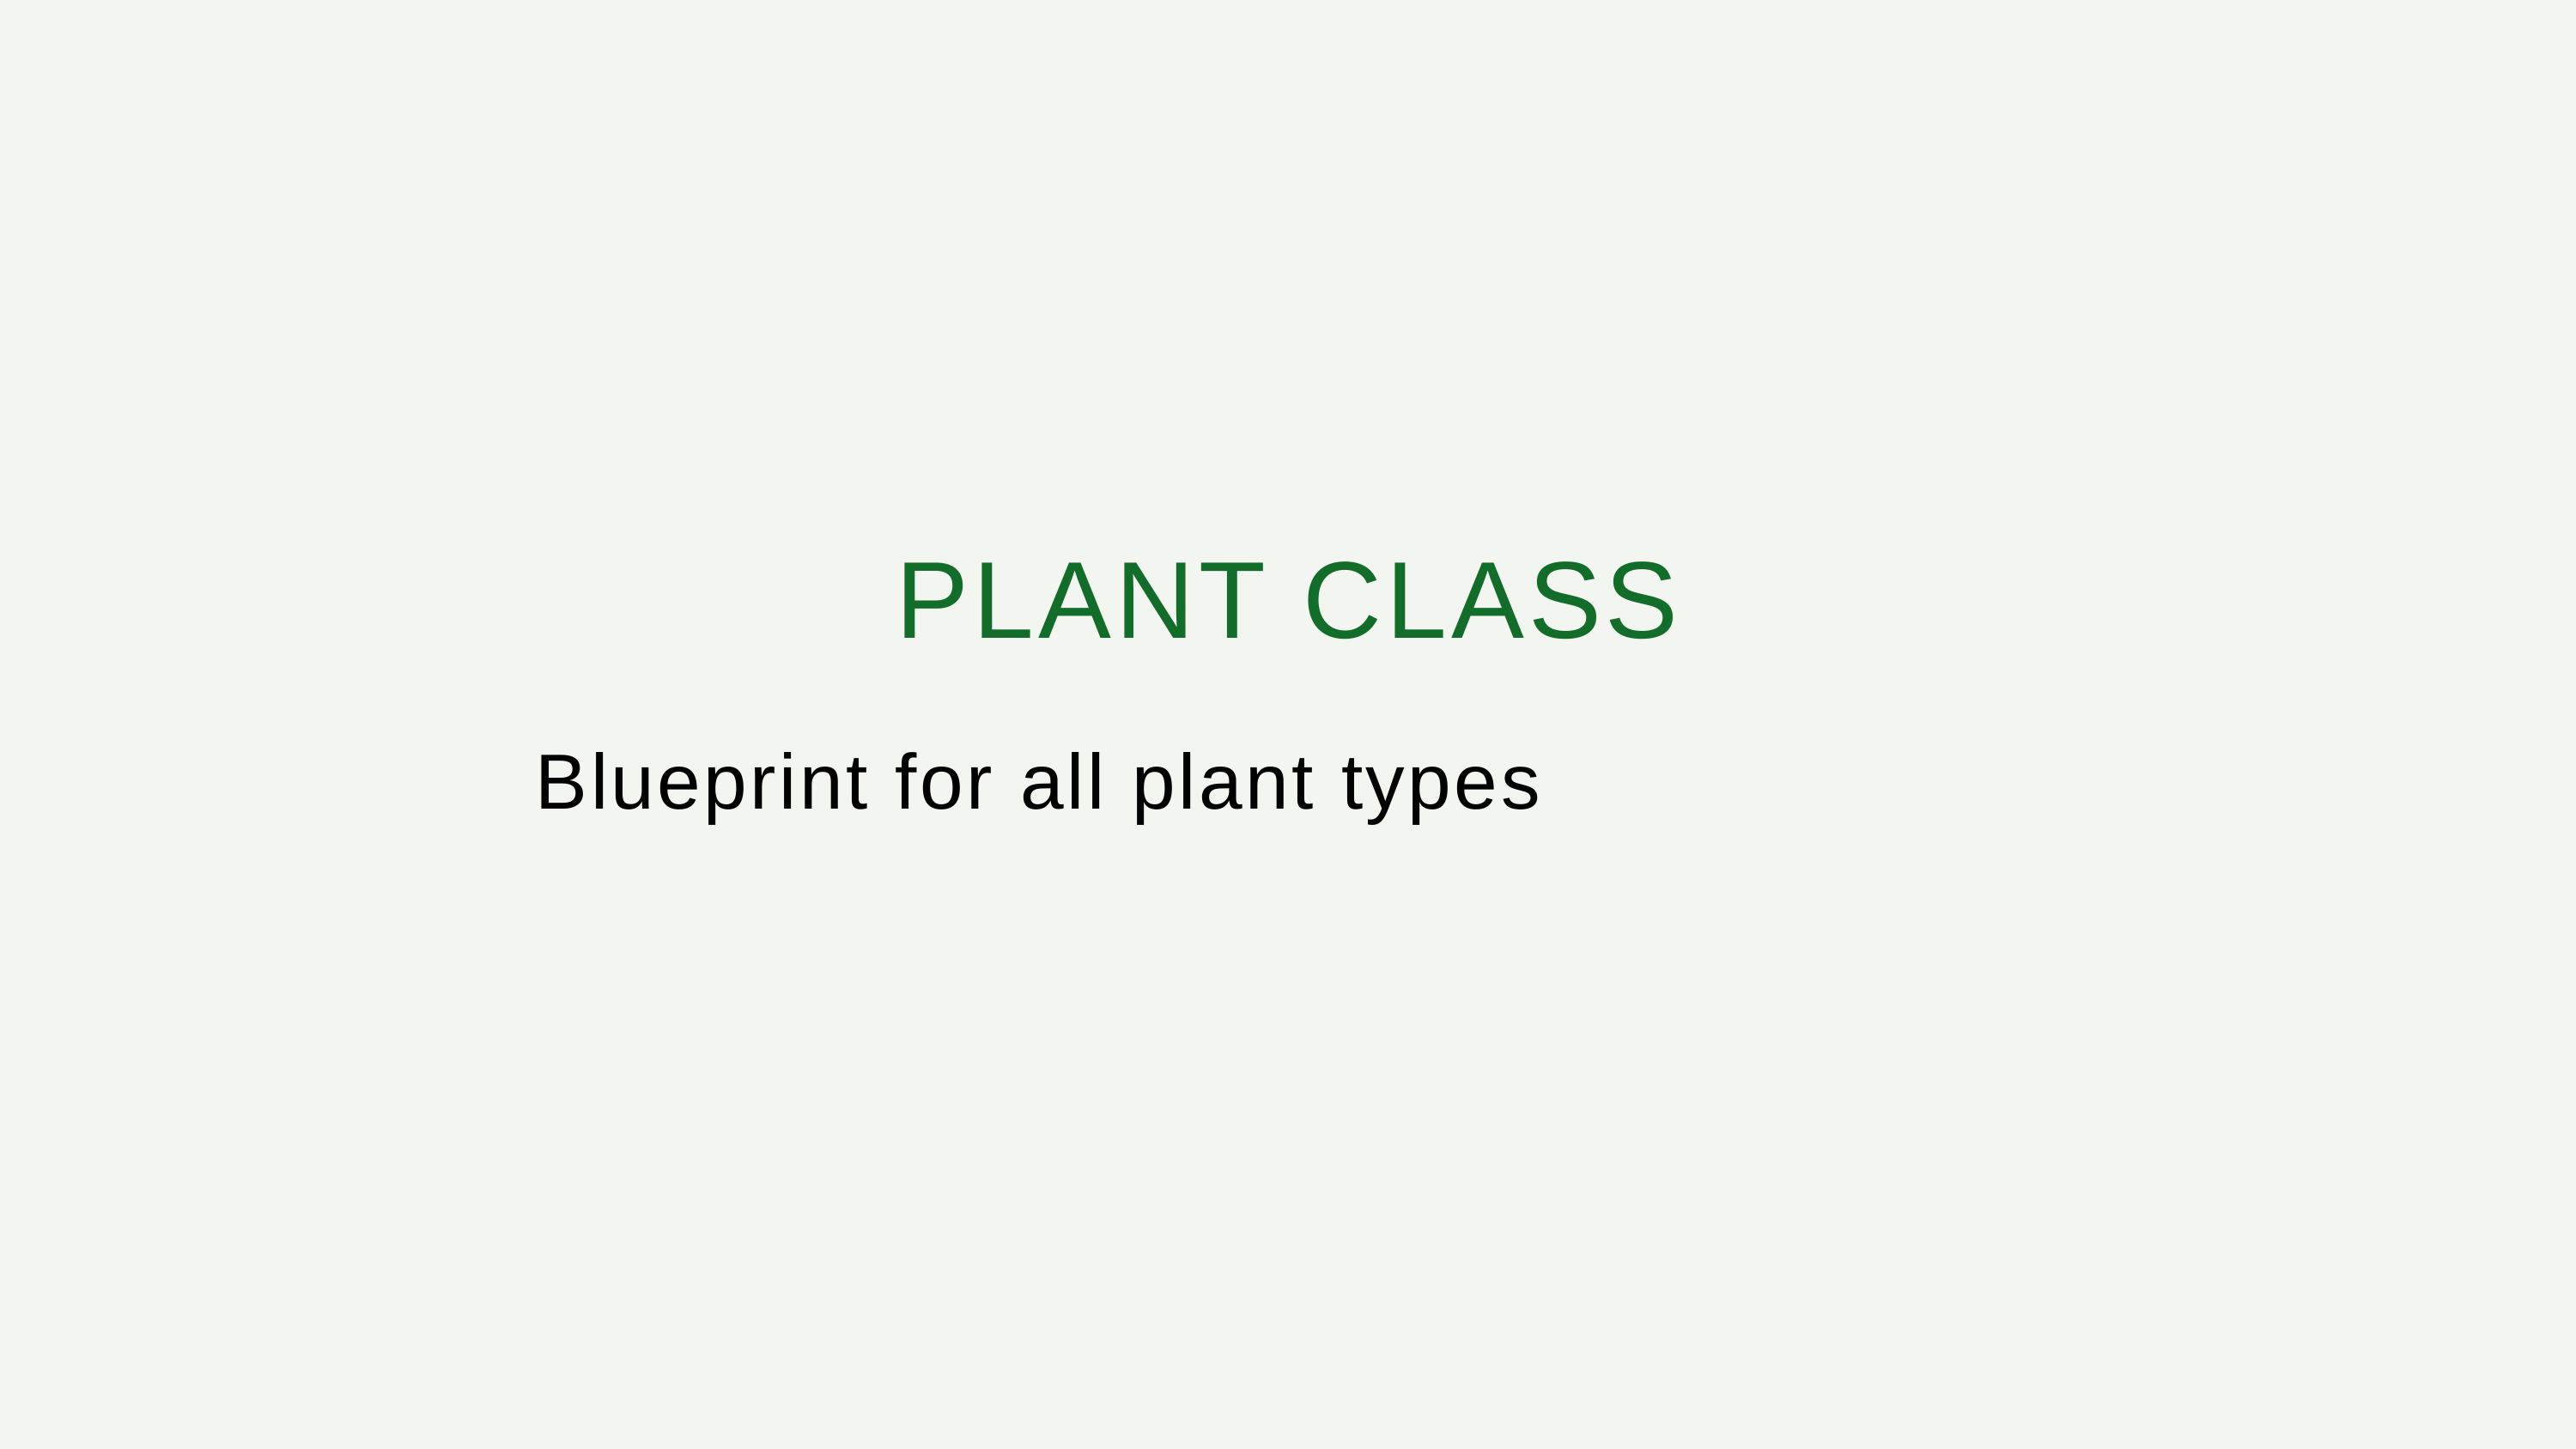

PLANT CLASS
Blueprint for all plant types